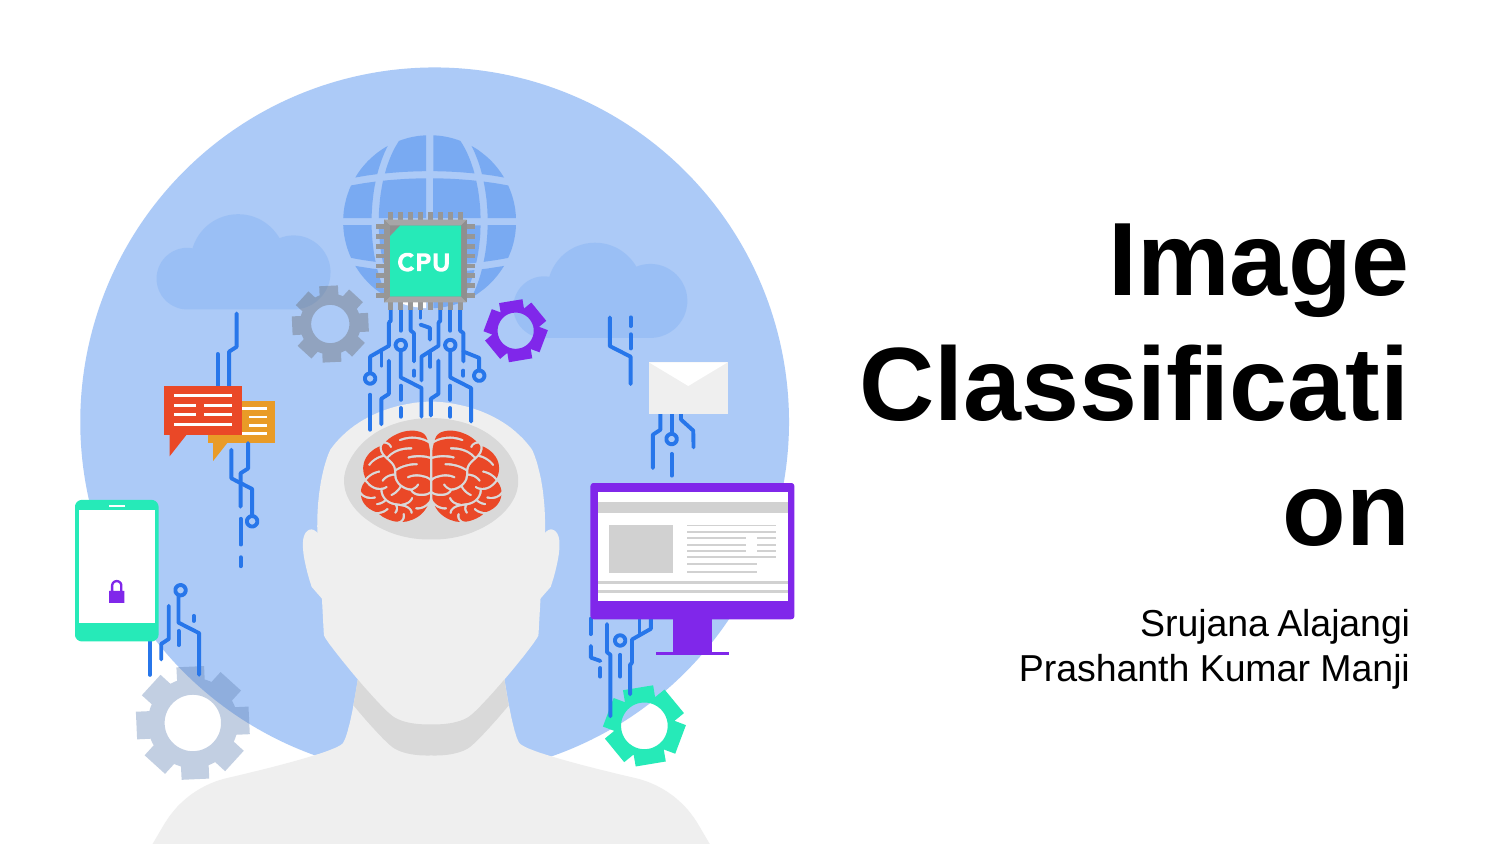

# Image Classification
Srujana Alajangi
Prashanth Kumar Manji